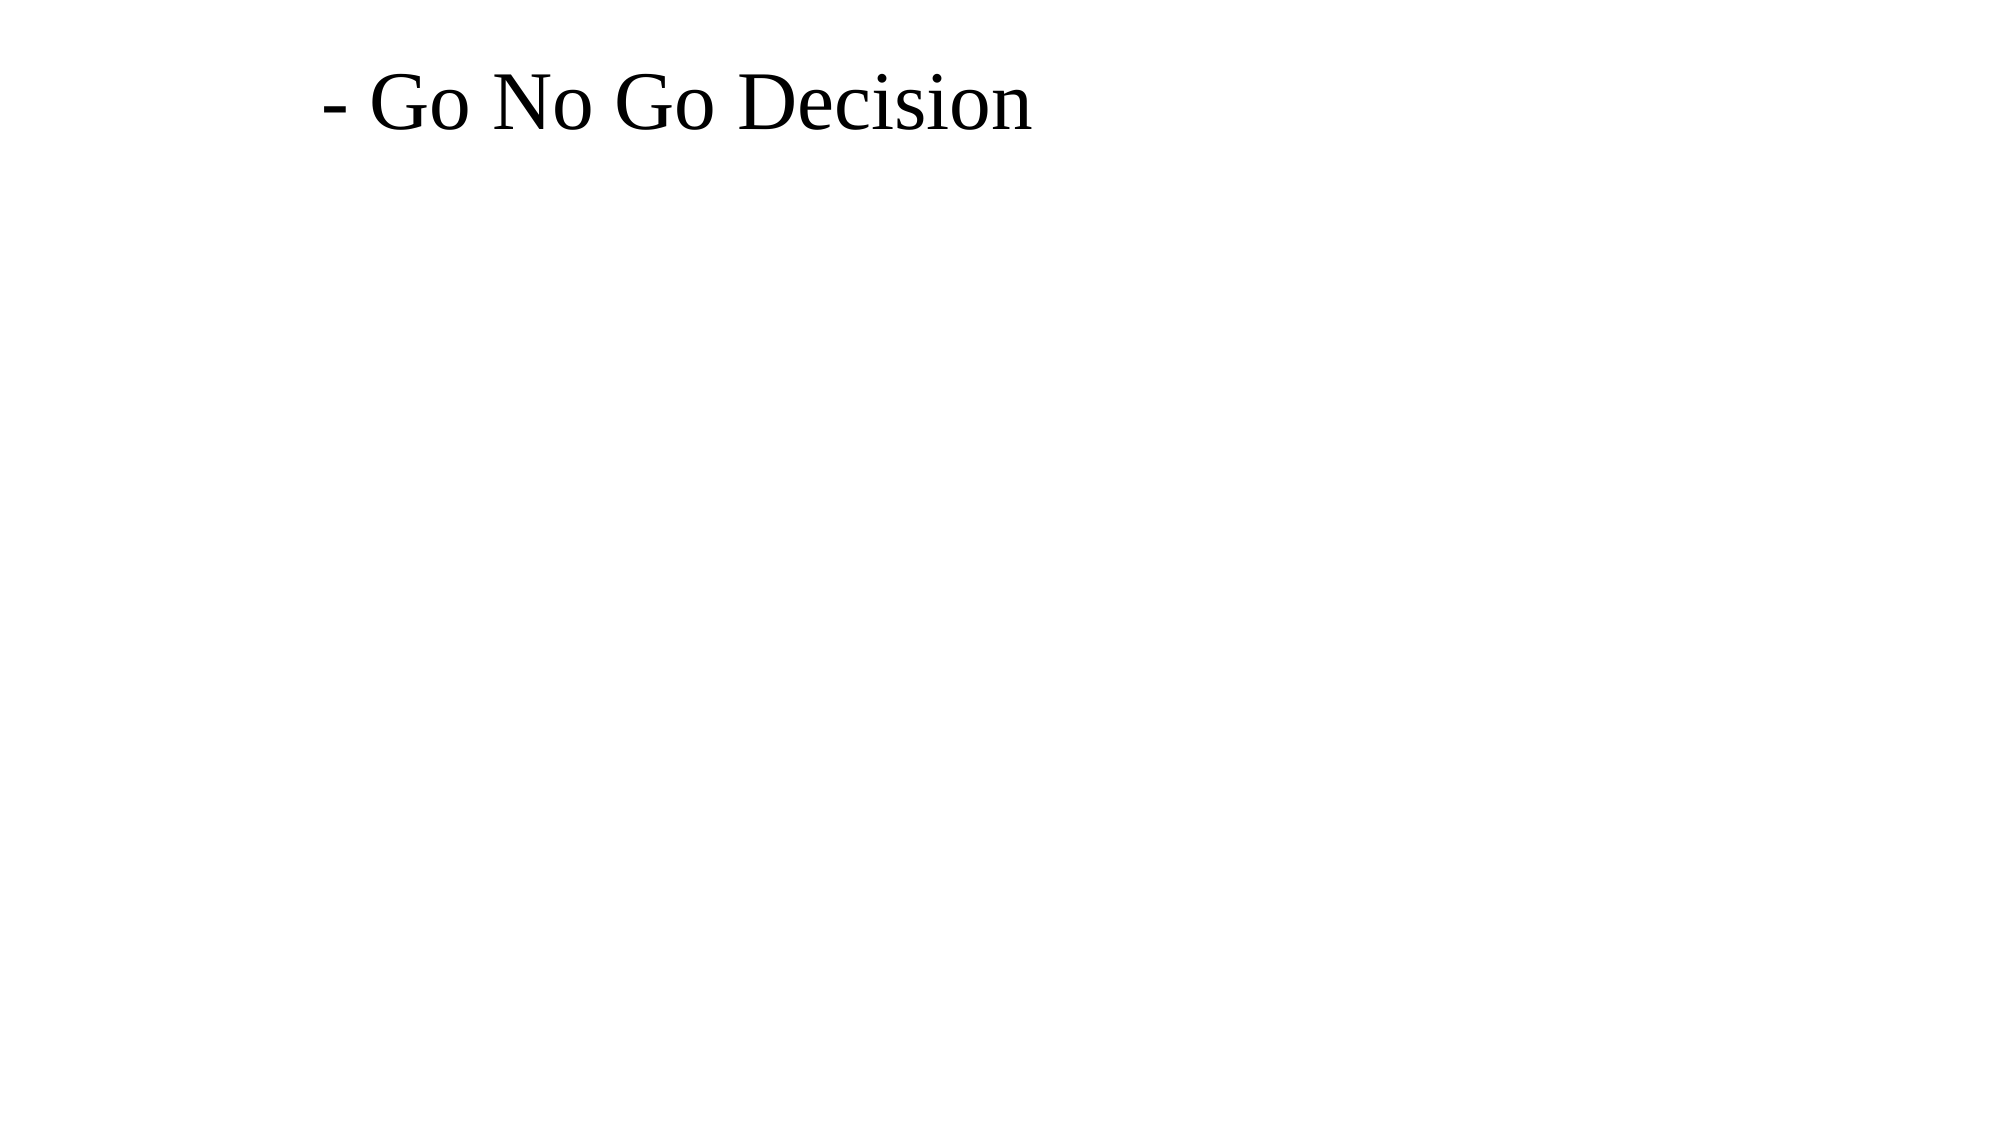

# - Go No Go Decision
28